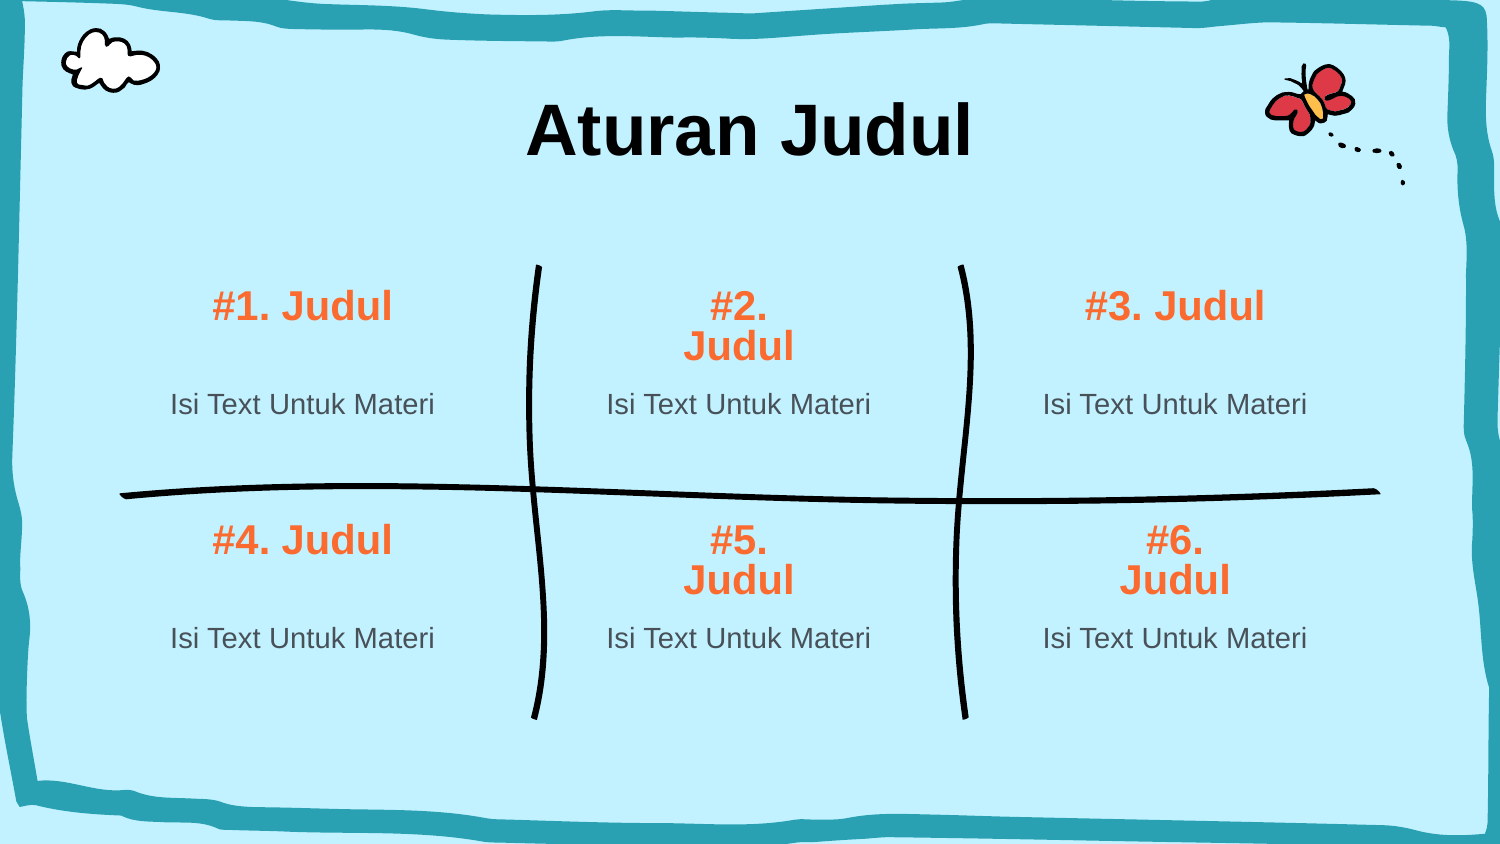

# Aturan Judul
#1. Judul
#2. Judul
#3. Judul
Isi Text Untuk Materi
Isi Text Untuk Materi
Isi Text Untuk Materi

#4. Judul
#5. Judul
#6. Judul
Isi Text Untuk Materi
Isi Text Untuk Materi
Isi Text Untuk Materi